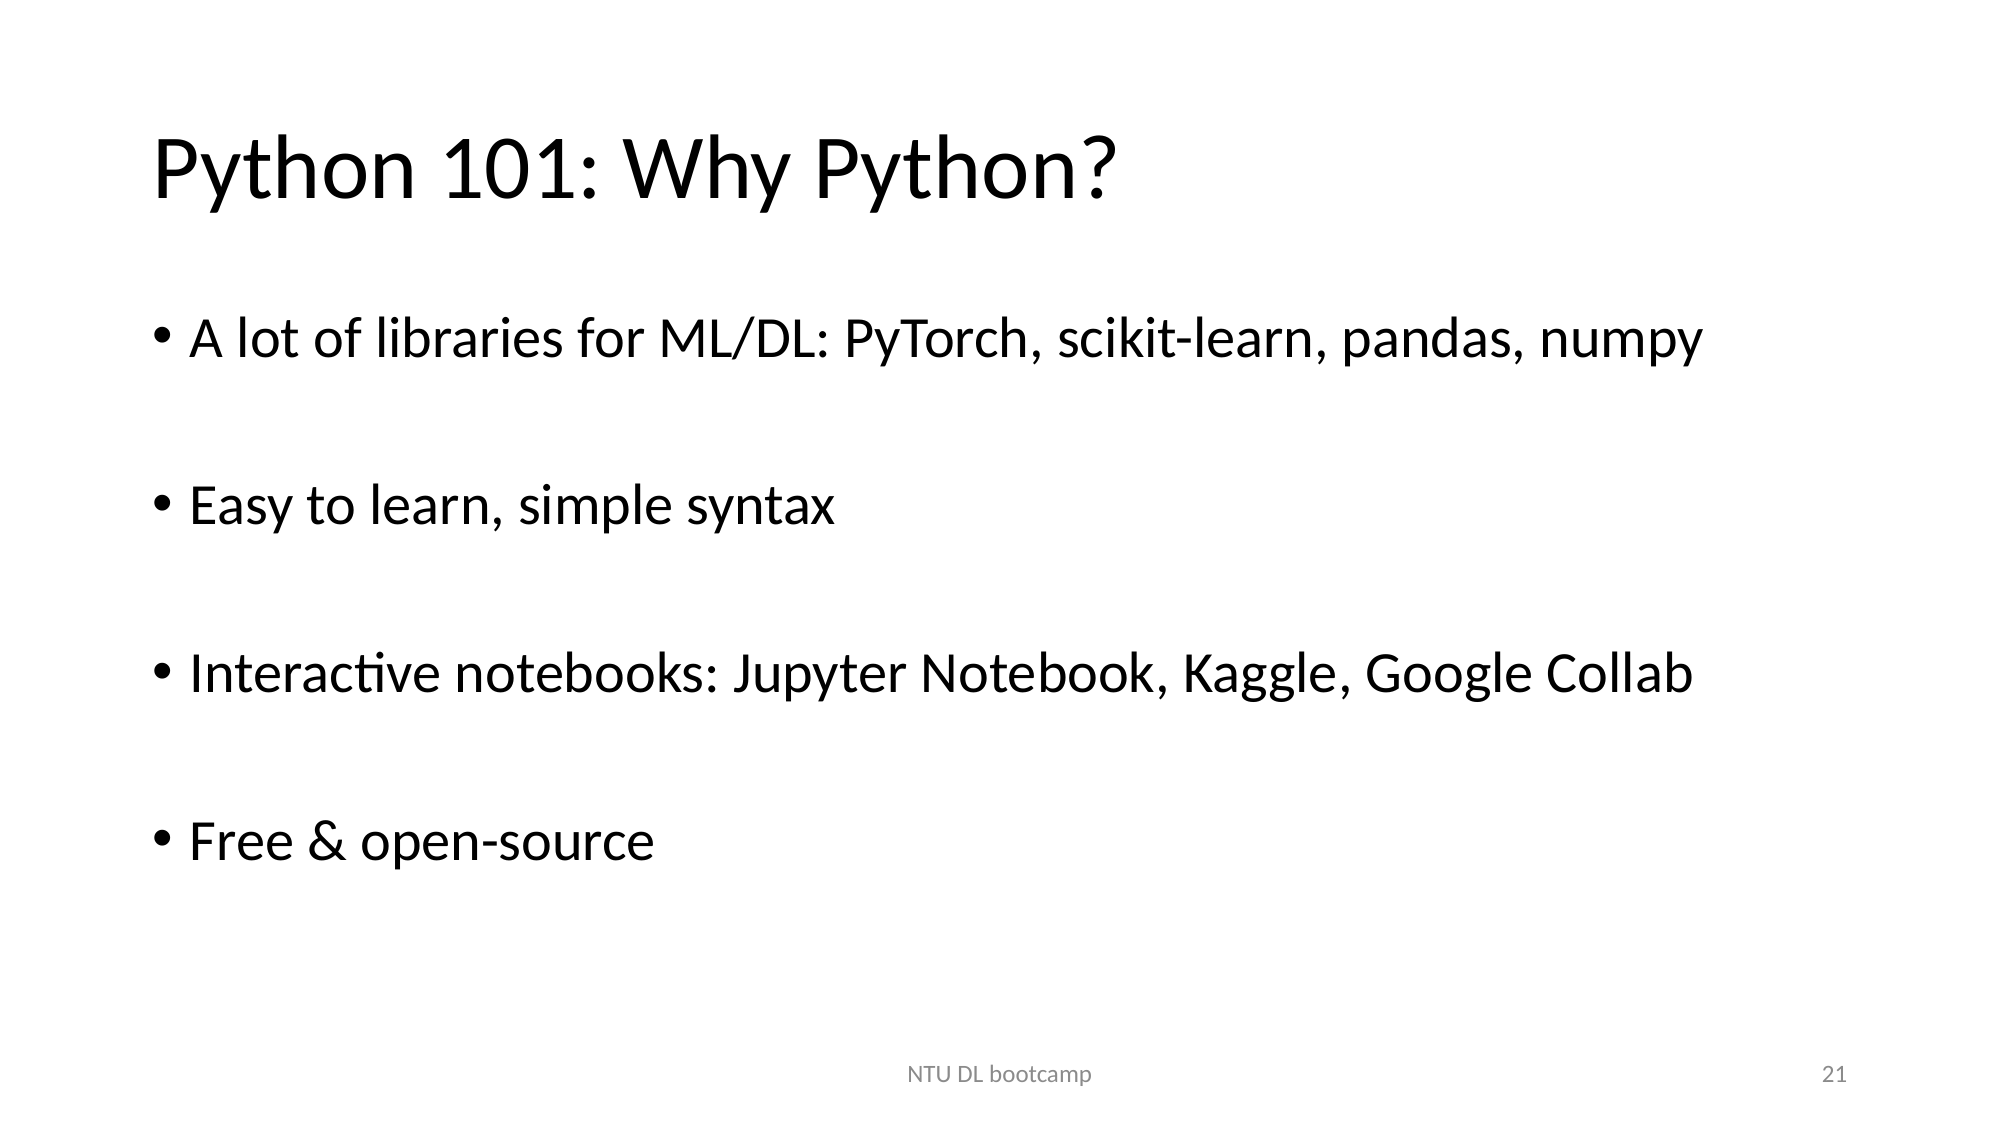

# Python 101: Why Python?
A lot of libraries for ML/DL: PyTorch, scikit-learn, pandas, numpy

Easy to learn, simple syntax

Interactive notebooks: Jupyter Notebook, Kaggle, Google Collab

Free & open-source
NTU DL bootcamp
21